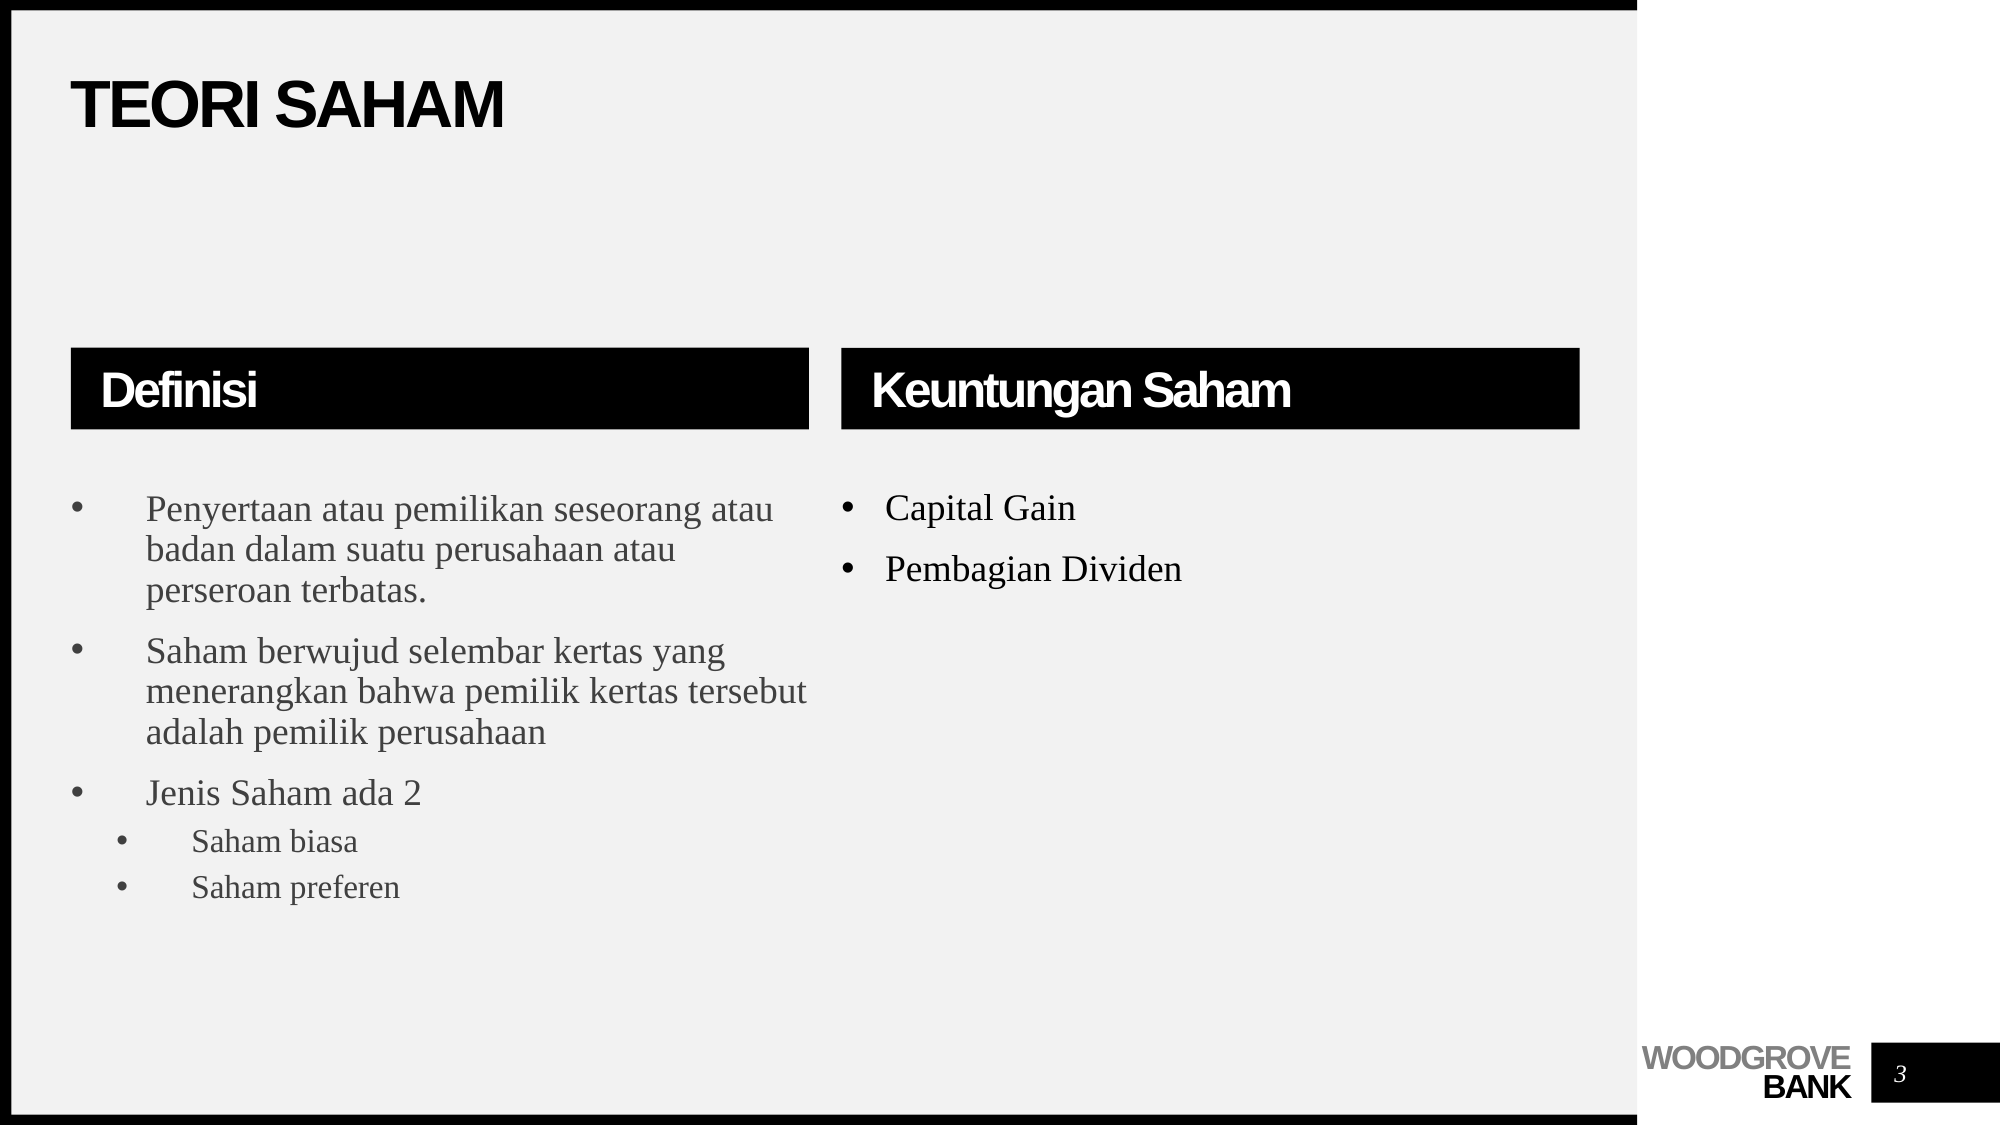

# Teori saham
Definisi
Keuntungan Saham
Capital Gain
Pembagian Dividen
Penyertaan atau pemilikan seseorang atau badan dalam suatu perusahaan atau perseroan terbatas.
Saham berwujud selembar kertas yang menerangkan bahwa pemilik kertas tersebut adalah pemilik perusahaan
Jenis Saham ada 2
Saham biasa
Saham preferen
3